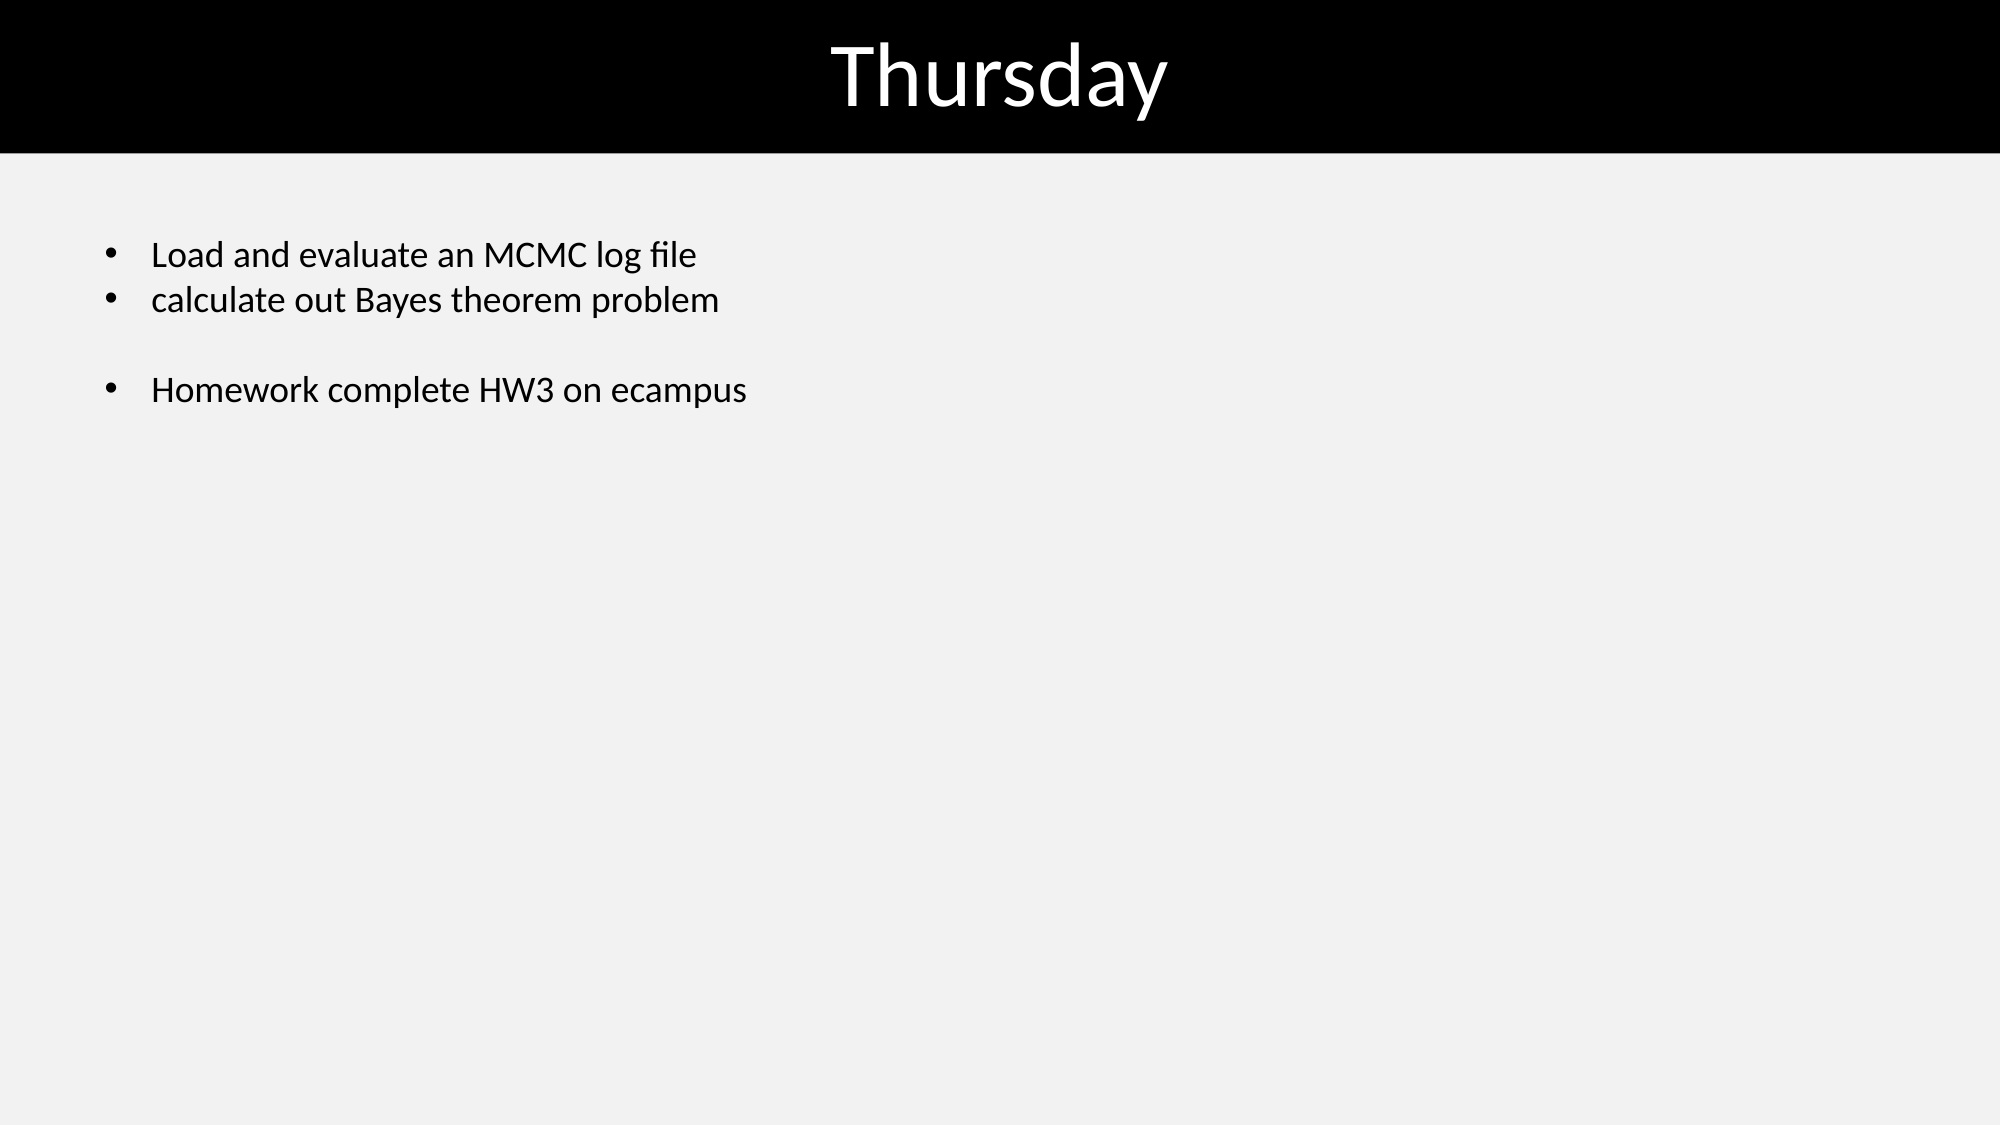

# Thursday
Load and evaluate an MCMC log file
calculate out Bayes theorem problem

Homework complete HW3 on ecampus